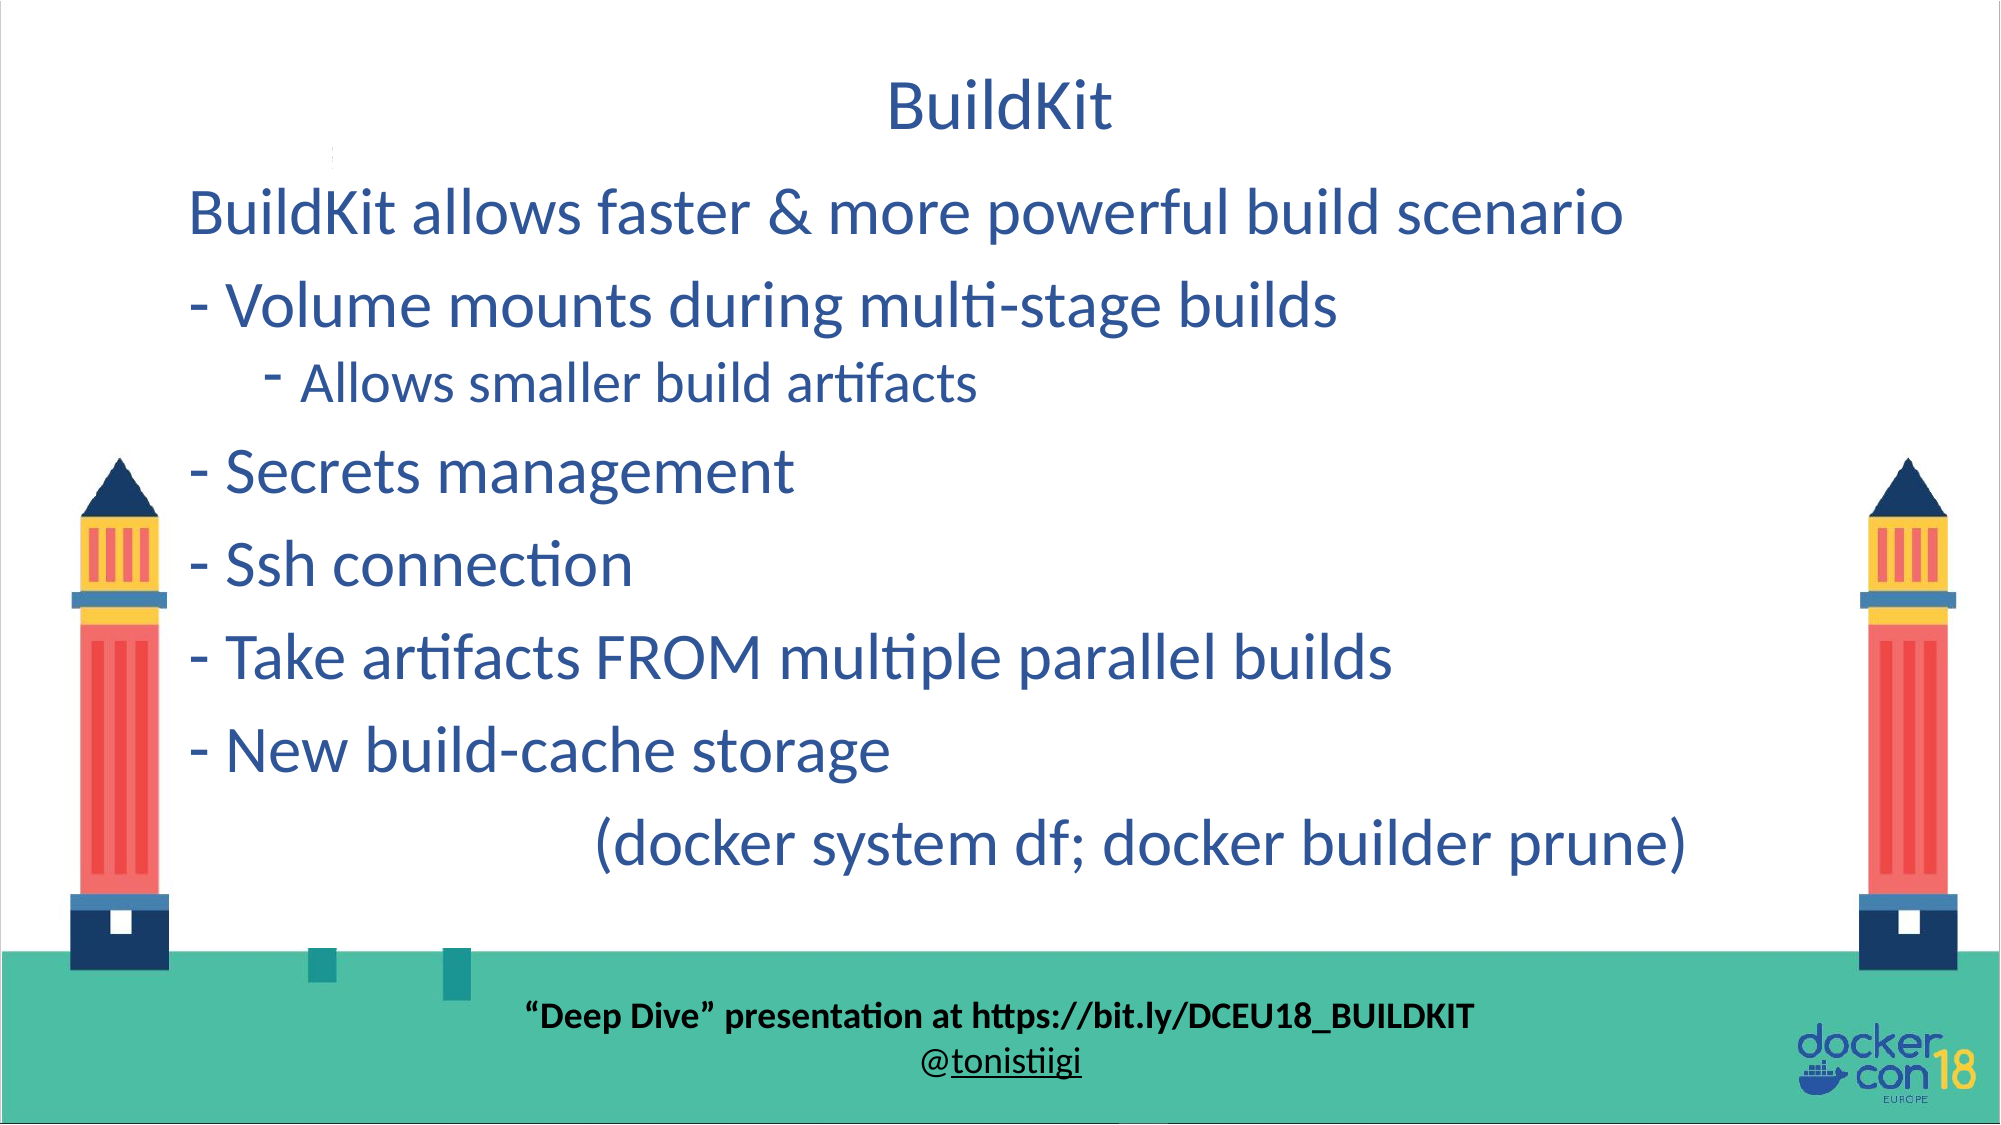

# BuildKit
BuildKit allows faster & more powerful build scenario
Volume mounts during multi-stage builds
Allows smaller build artifacts
Secrets management
Ssh connection
Take artifacts FROM multiple parallel builds
New build-cache storage
                           (docker system df; docker builder prune)
“Deep Dive” presentation at https://bit.ly/DCEU18_BUILDKIT
@tonistiigi